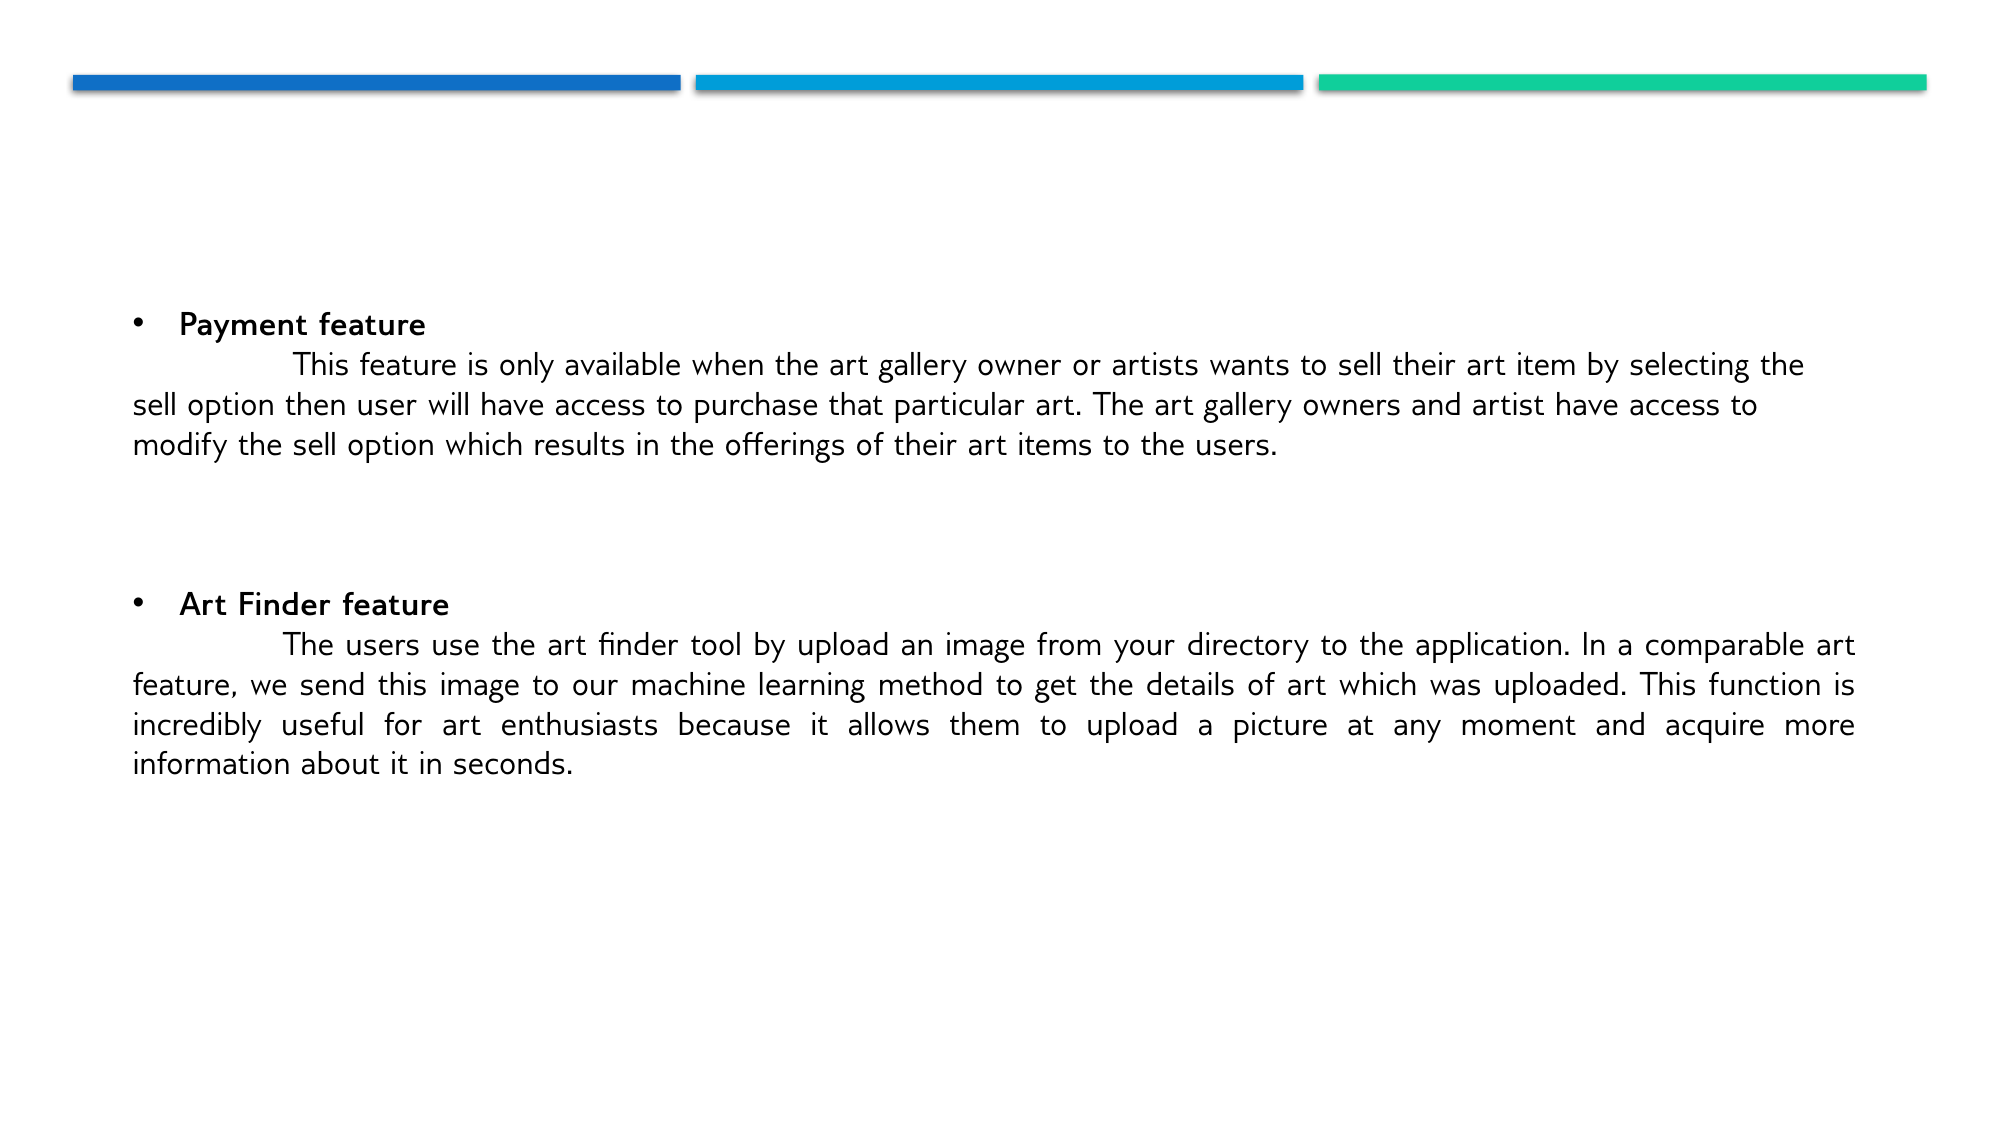

Payment feature
	 This feature is only available when the art gallery owner or artists wants to sell their art item by selecting the sell option then user will have access to purchase that particular art. The art gallery owners and artist have access to modify the sell option which results in the offerings of their art items to the users.

Art Finder feature
	The users use the art finder tool by upload an image from your directory to the application. In a comparable art feature, we send this image to our machine learning method to get the details of art which was uploaded. This function is incredibly useful for art enthusiasts because it allows them to upload a picture at any moment and acquire more information about it in seconds.